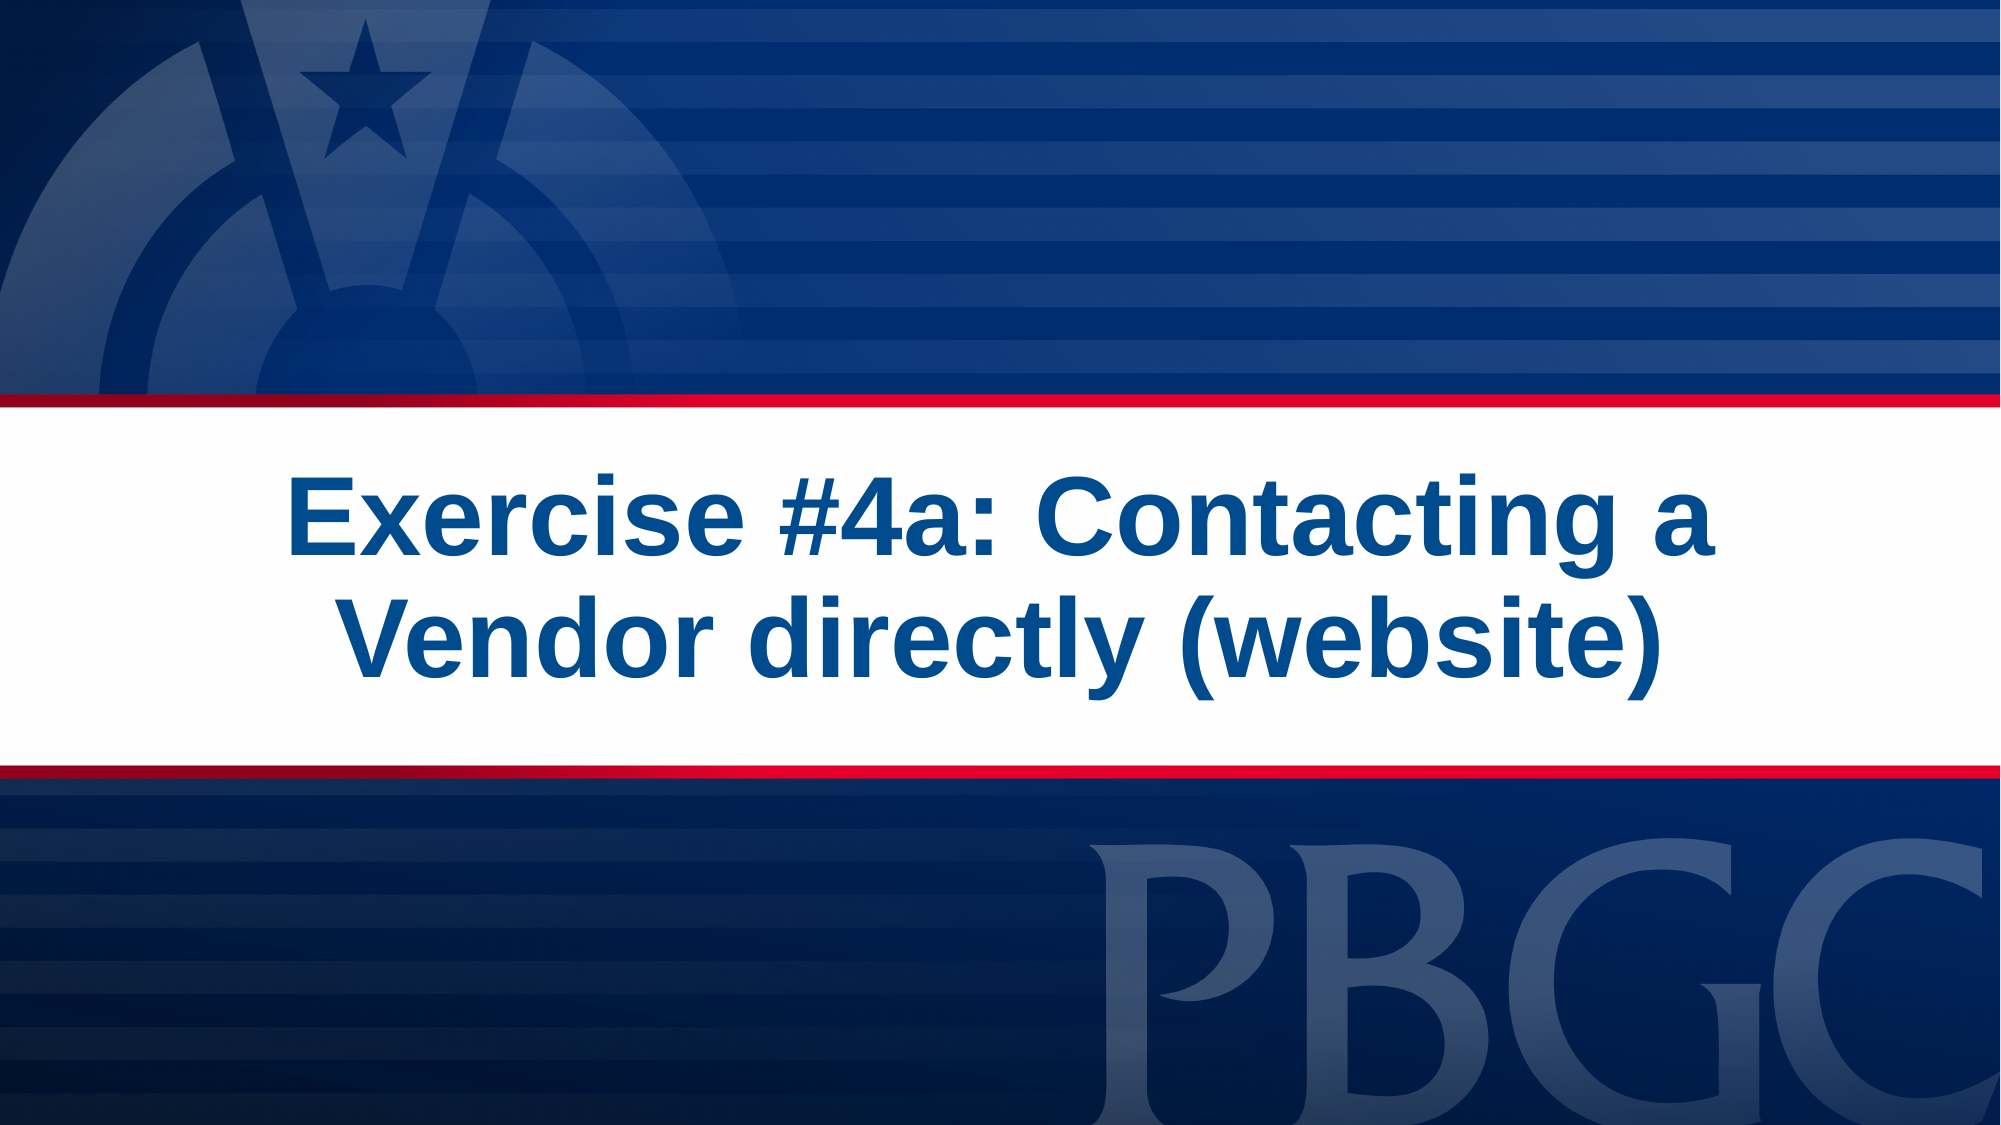

# Exercise #4a: Contacting a Vendor directly (website)